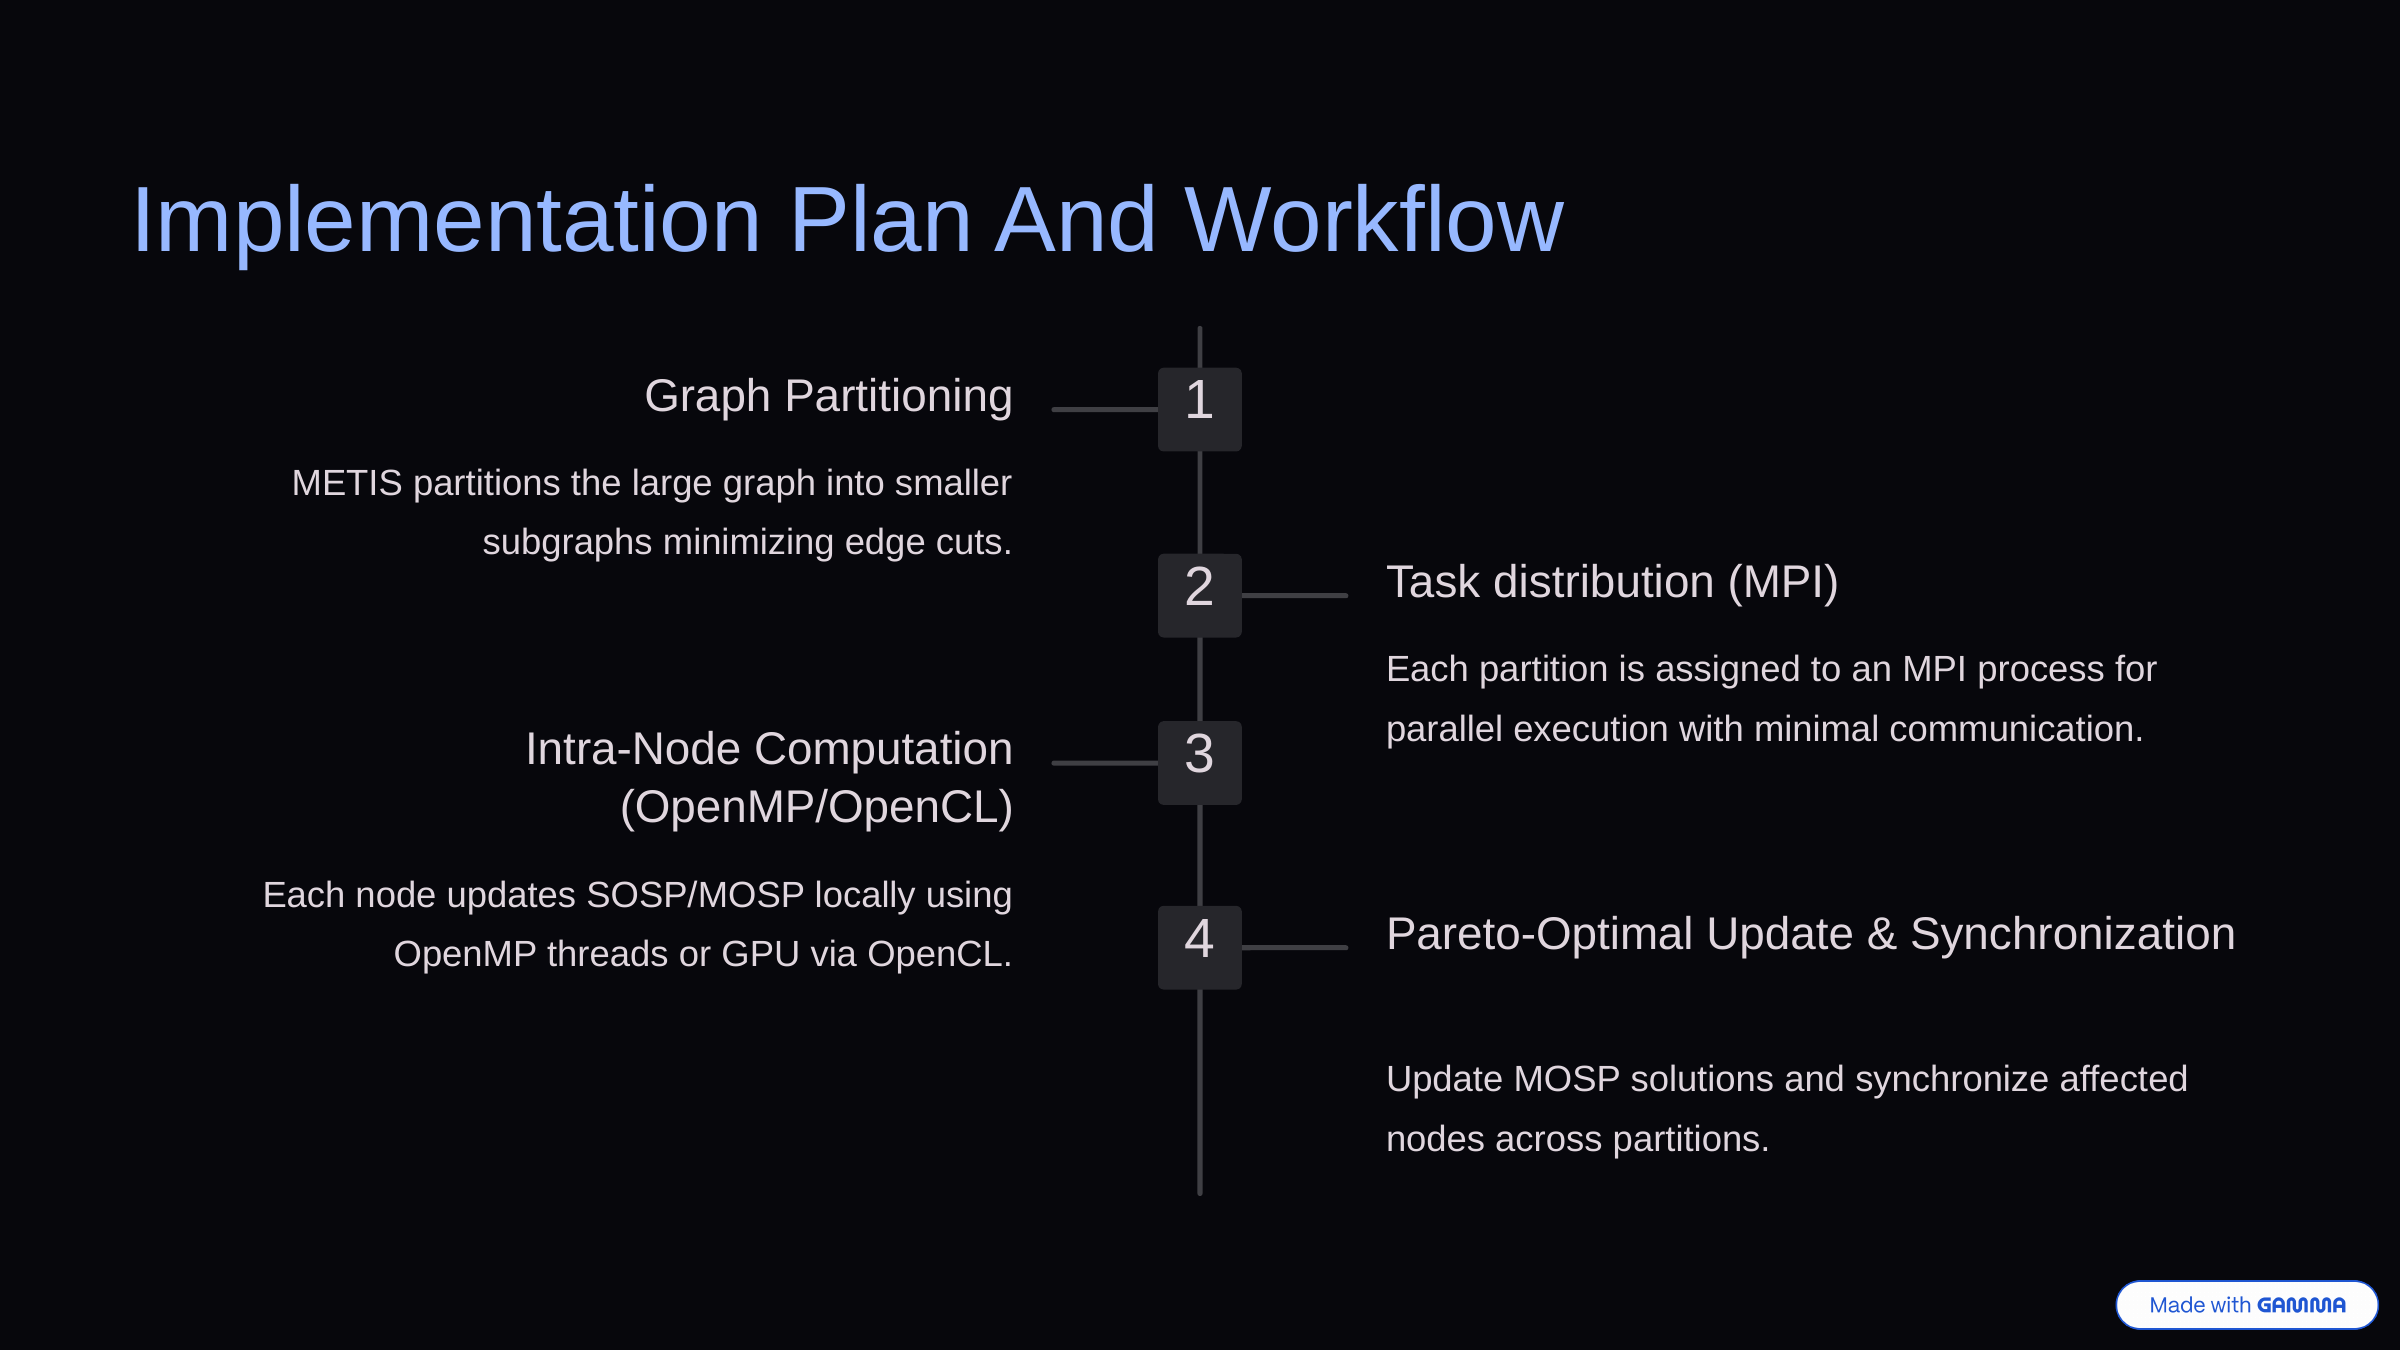

Implementation Plan And Workflow

Graph Partitioning

1

METIS partitions the large graph into smaller subgraphs minimizing edge cuts.
Task distribution (MPI)

2

Each partition is assigned to an MPI process for parallel execution with minimal communication.
Intra-Node Computation (OpenMP/OpenCL)

3

Each node updates SOSP/MOSP locally using OpenMP threads or GPU via OpenCL.
Pareto-Optimal Update & Synchronization

4

Update MOSP solutions and synchronize affected nodes across partitions.